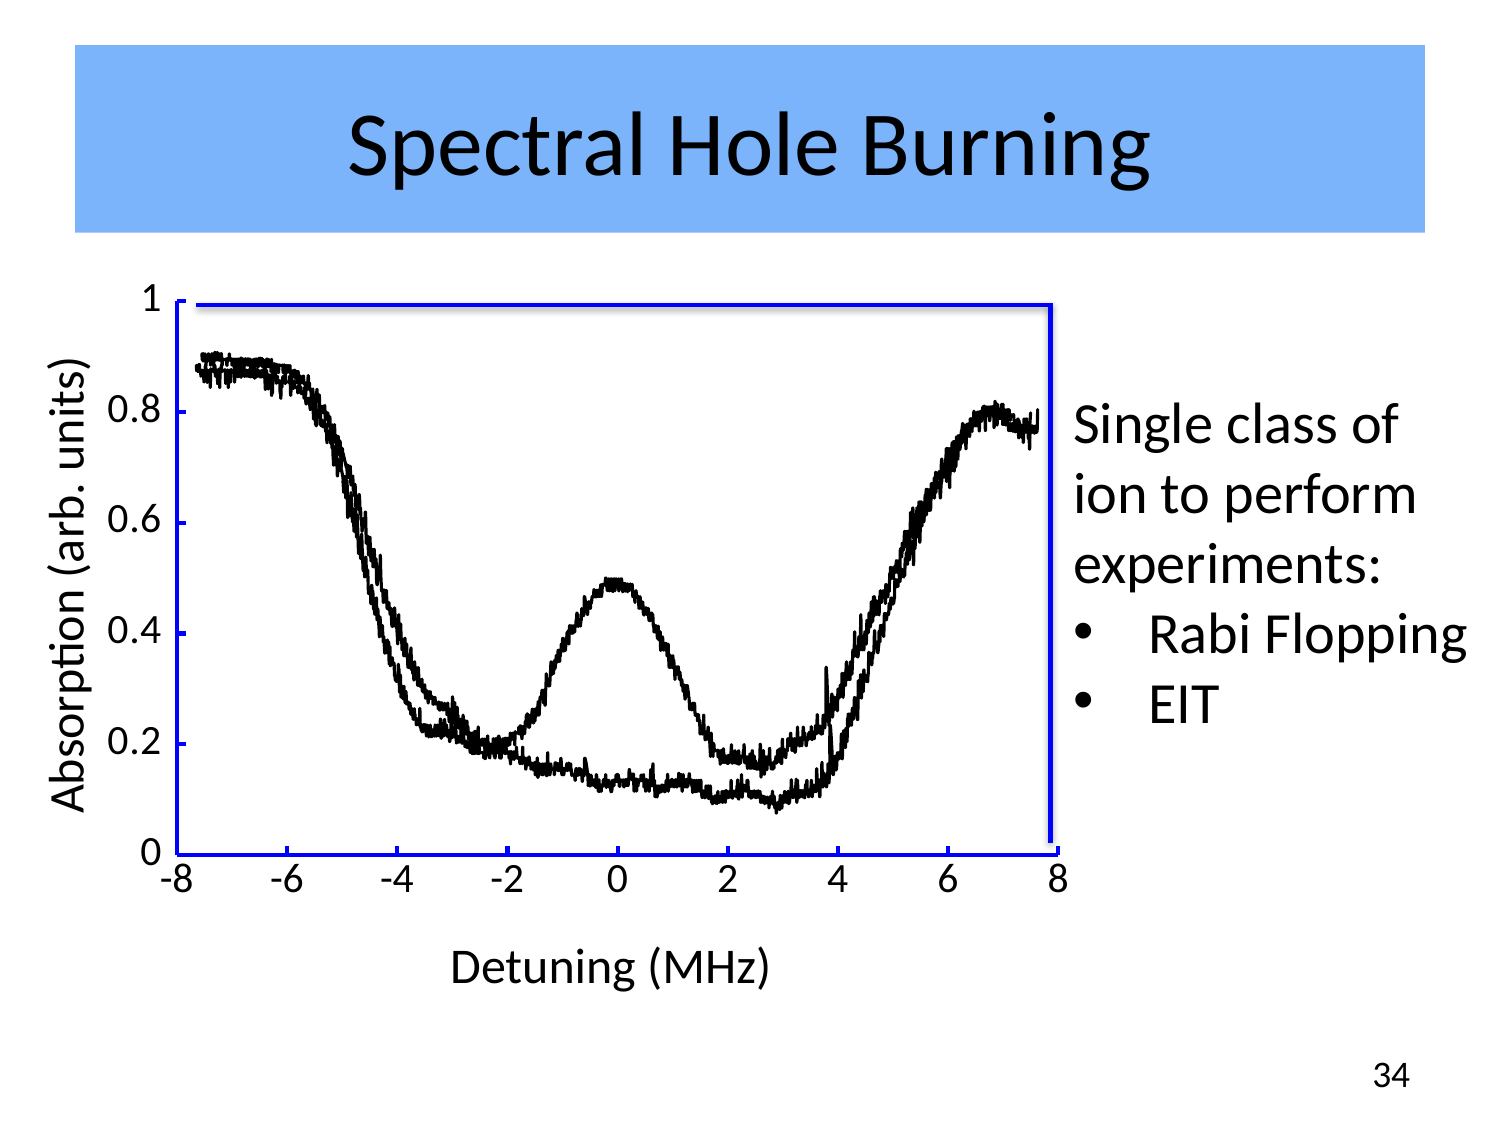

# Spectral Hole Burning

### Chart

| Category |  |
|---|---|

### Chart

| Category |  |
|---|---|

### Chart

| Category |  |
|---|---|
Single class of ion to perform experiments:
Rabi Flopping
EIT

Absorption (arb. units)
Detuning (MHz)
34